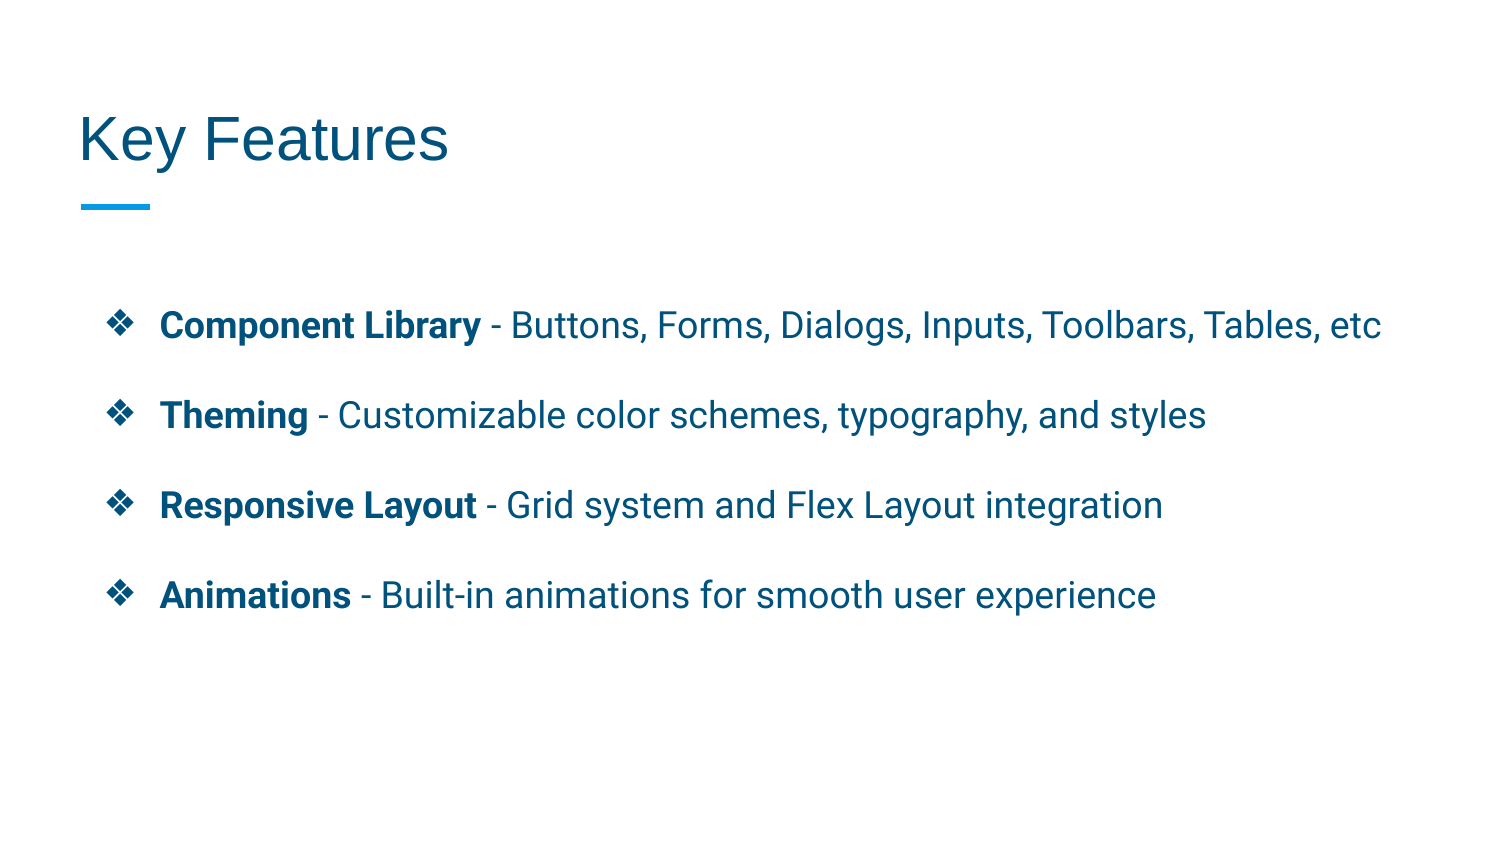

# Key Features
Component Library - Buttons, Forms, Dialogs, Inputs, Toolbars, Tables, etc
Theming - Customizable color schemes, typography, and styles
Responsive Layout - Grid system and Flex Layout integration
Animations - Built-in animations for smooth user experience